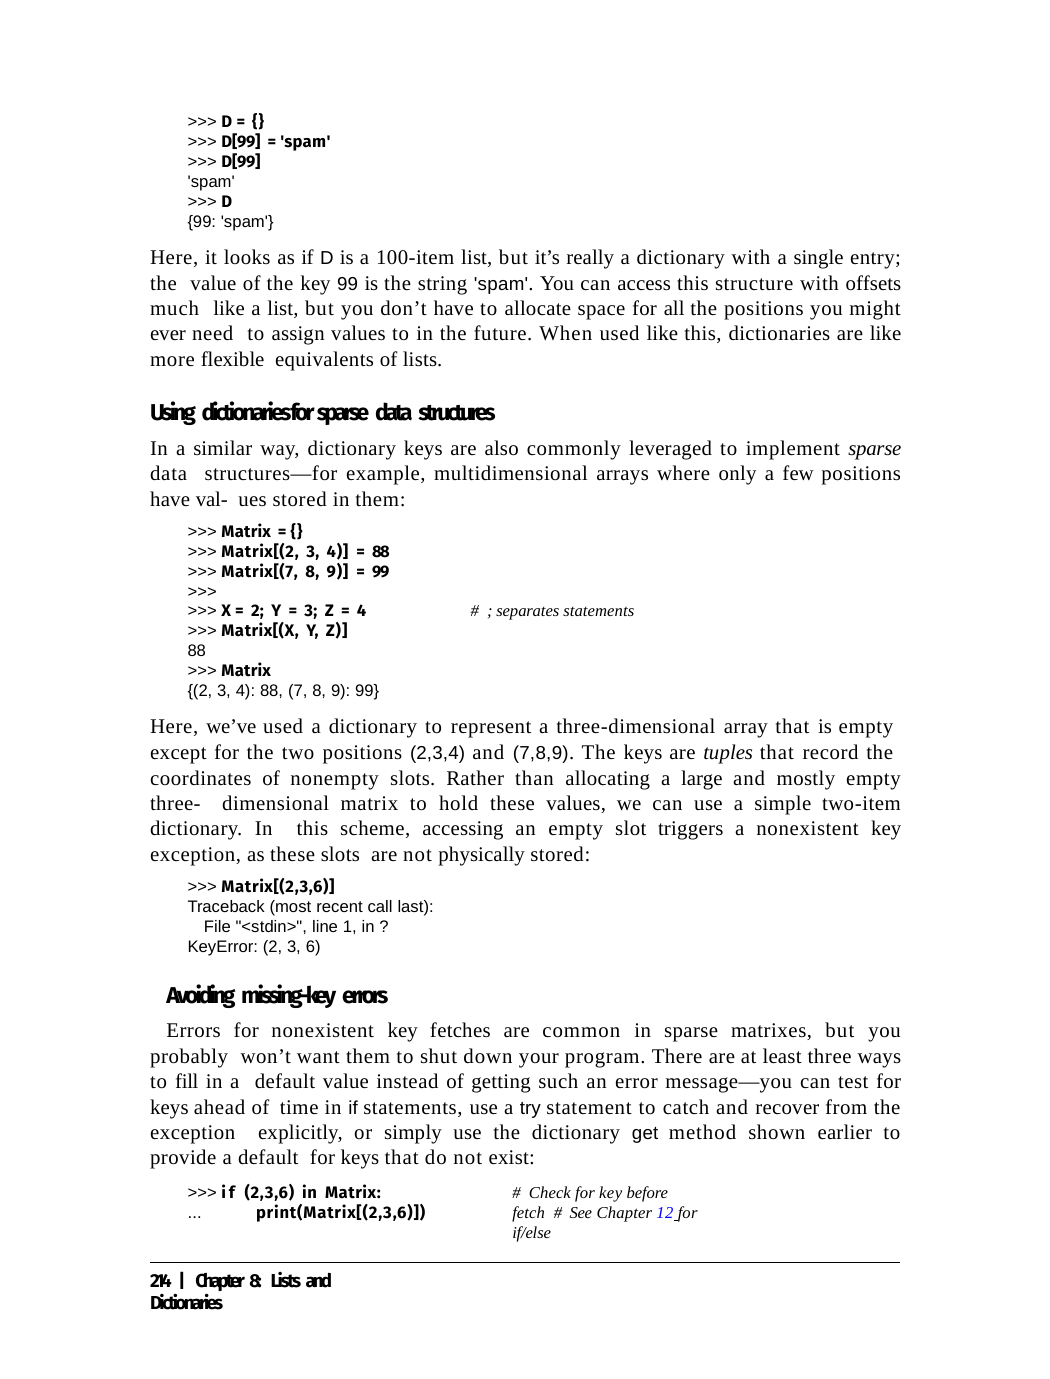

>>> D = {}
>>> D[99] = 'spam'
>>> D[99]
'spam'
>>> D
{99: 'spam'}
Here, it looks as if D is a 100-item list, but it’s really a dictionary with a single entry; the  value of the key 99 is the string 'spam'. You can access this structure with offsets much  like a list, but you don’t have to allocate space for all the positions you might ever need  to assign values to in the future. When used like this, dictionaries are like more flexible  equivalents of lists.

Using dictionaries for sparse data structures
In a similar way, dictionary keys are also commonly leveraged to implement sparse data  structures—for example, multidimensional arrays where only a few positions have val-  ues stored in them:
>>> Matrix = {}
>>> Matrix[(2, 3, 4)] = 88
>>> Matrix[(7, 8, 9)] = 99
>>>
>>> X = 2; Y = 3; Z = 4
>>> Matrix[(X, Y, Z)]
88
>>> Matrix
{(2, 3, 4): 88, (7, 8, 9): 99}
# ; separates statements
Here, we’ve used a dictionary to represent a three-dimensional array that is empty  except for the two positions (2,3,4) and (7,8,9). The keys are tuples that record the  coordinates of nonempty slots. Rather than allocating a large and mostly empty three-  dimensional matrix to hold these values, we can use a simple two-item dictionary. In  this scheme, accessing an empty slot triggers a nonexistent key exception, as these slots  are not physically stored:
>>> Matrix[(2,3,6)]
Traceback (most recent call last):
File "<stdin>", line 1, in ?  KeyError: (2, 3, 6)

Avoiding missing-key errors
Errors for nonexistent key fetches are common in sparse matrixes, but you probably  won’t want them to shut down your program. There are at least three ways to fill in a  default value instead of getting such an error message—you can test for keys ahead of  time in if statements, use a try statement to catch and recover from the exception  explicitly, or simply use the dictionary get method shown earlier to provide a default  for keys that do not exist:
>>> if (2,3,6) in Matrix:
...	print(Matrix[(2,3,6)])
# Check for key before fetch  # See Chapter 12 for if/else

214  |  Chapter 8:  Lists and Dictionaries